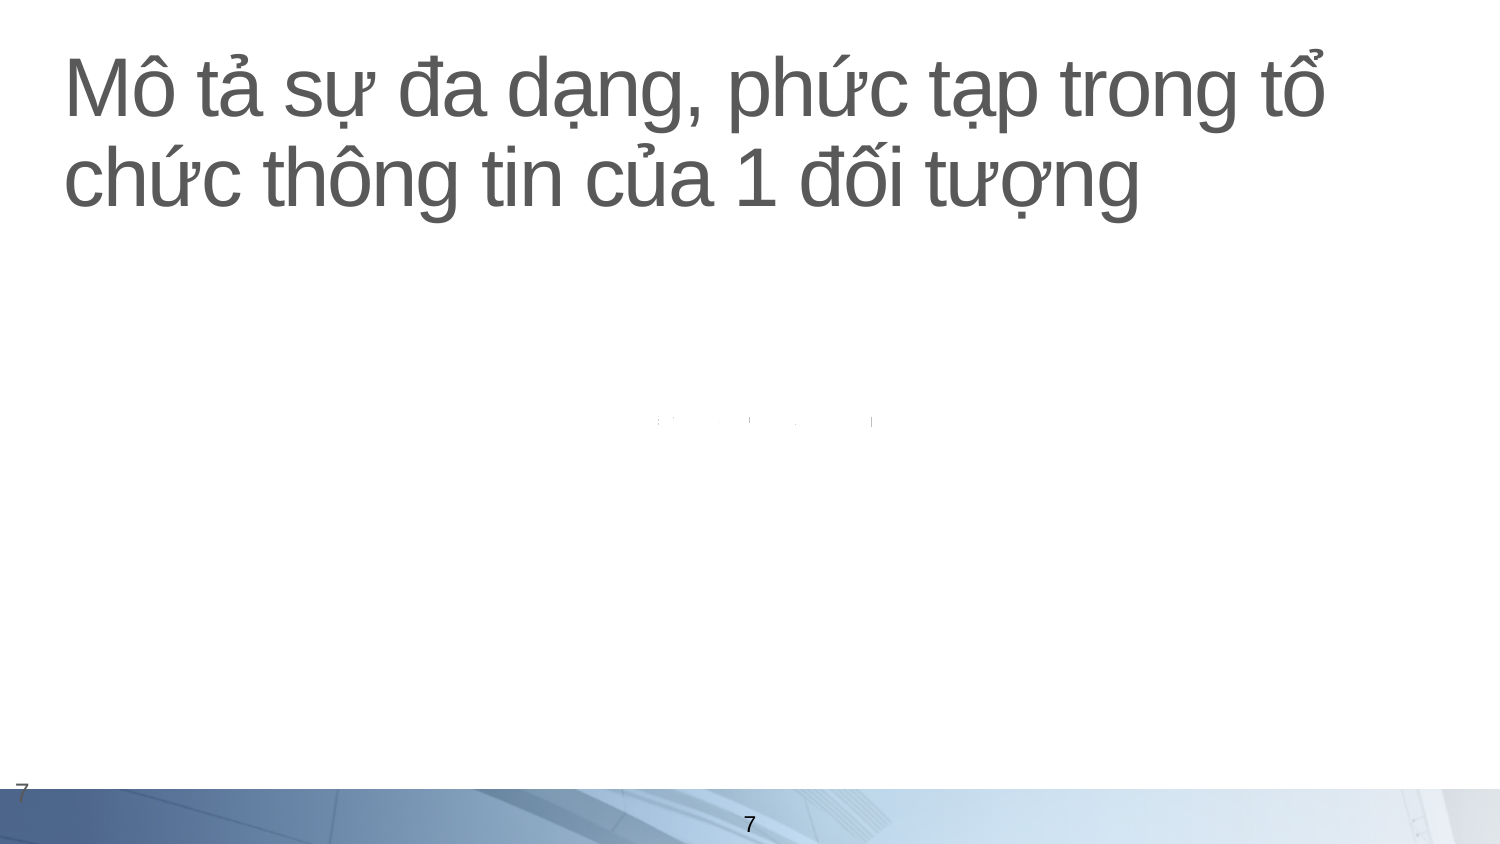

# Mô tả sự đa dạng, phức tạp trong tổ chức thông tin của 1 đối tượng

7